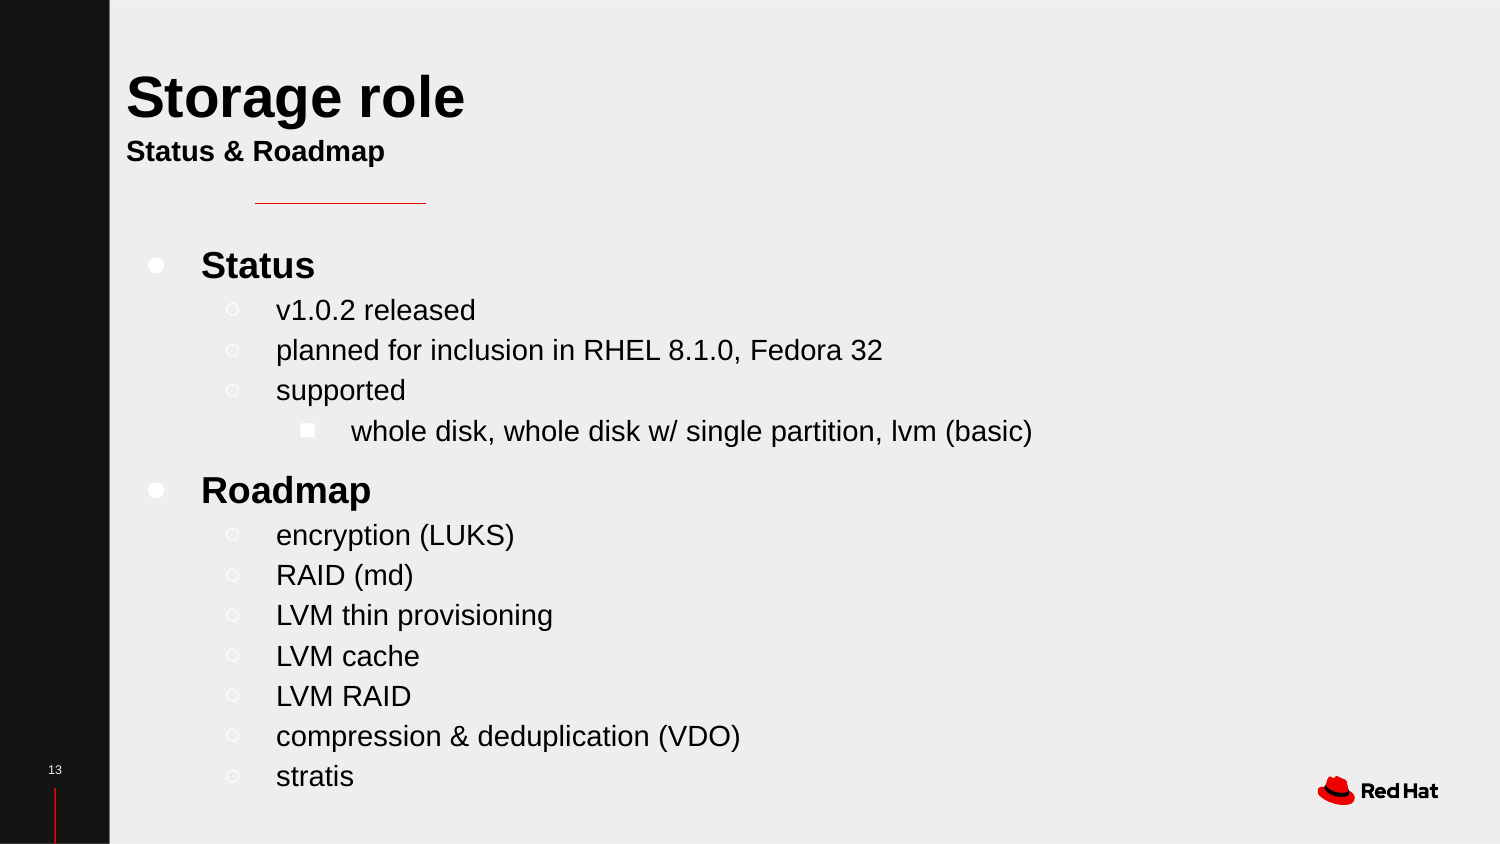

# Storage role
Status & Roadmap
Status
v1.0.2 released
planned for inclusion in RHEL 8.1.0, Fedora 32
supported
whole disk, whole disk w/ single partition, lvm (basic)
Roadmap
encryption (LUKS)
RAID (md)
LVM thin provisioning
LVM cache
LVM RAID
compression & deduplication (VDO)
stratis
13